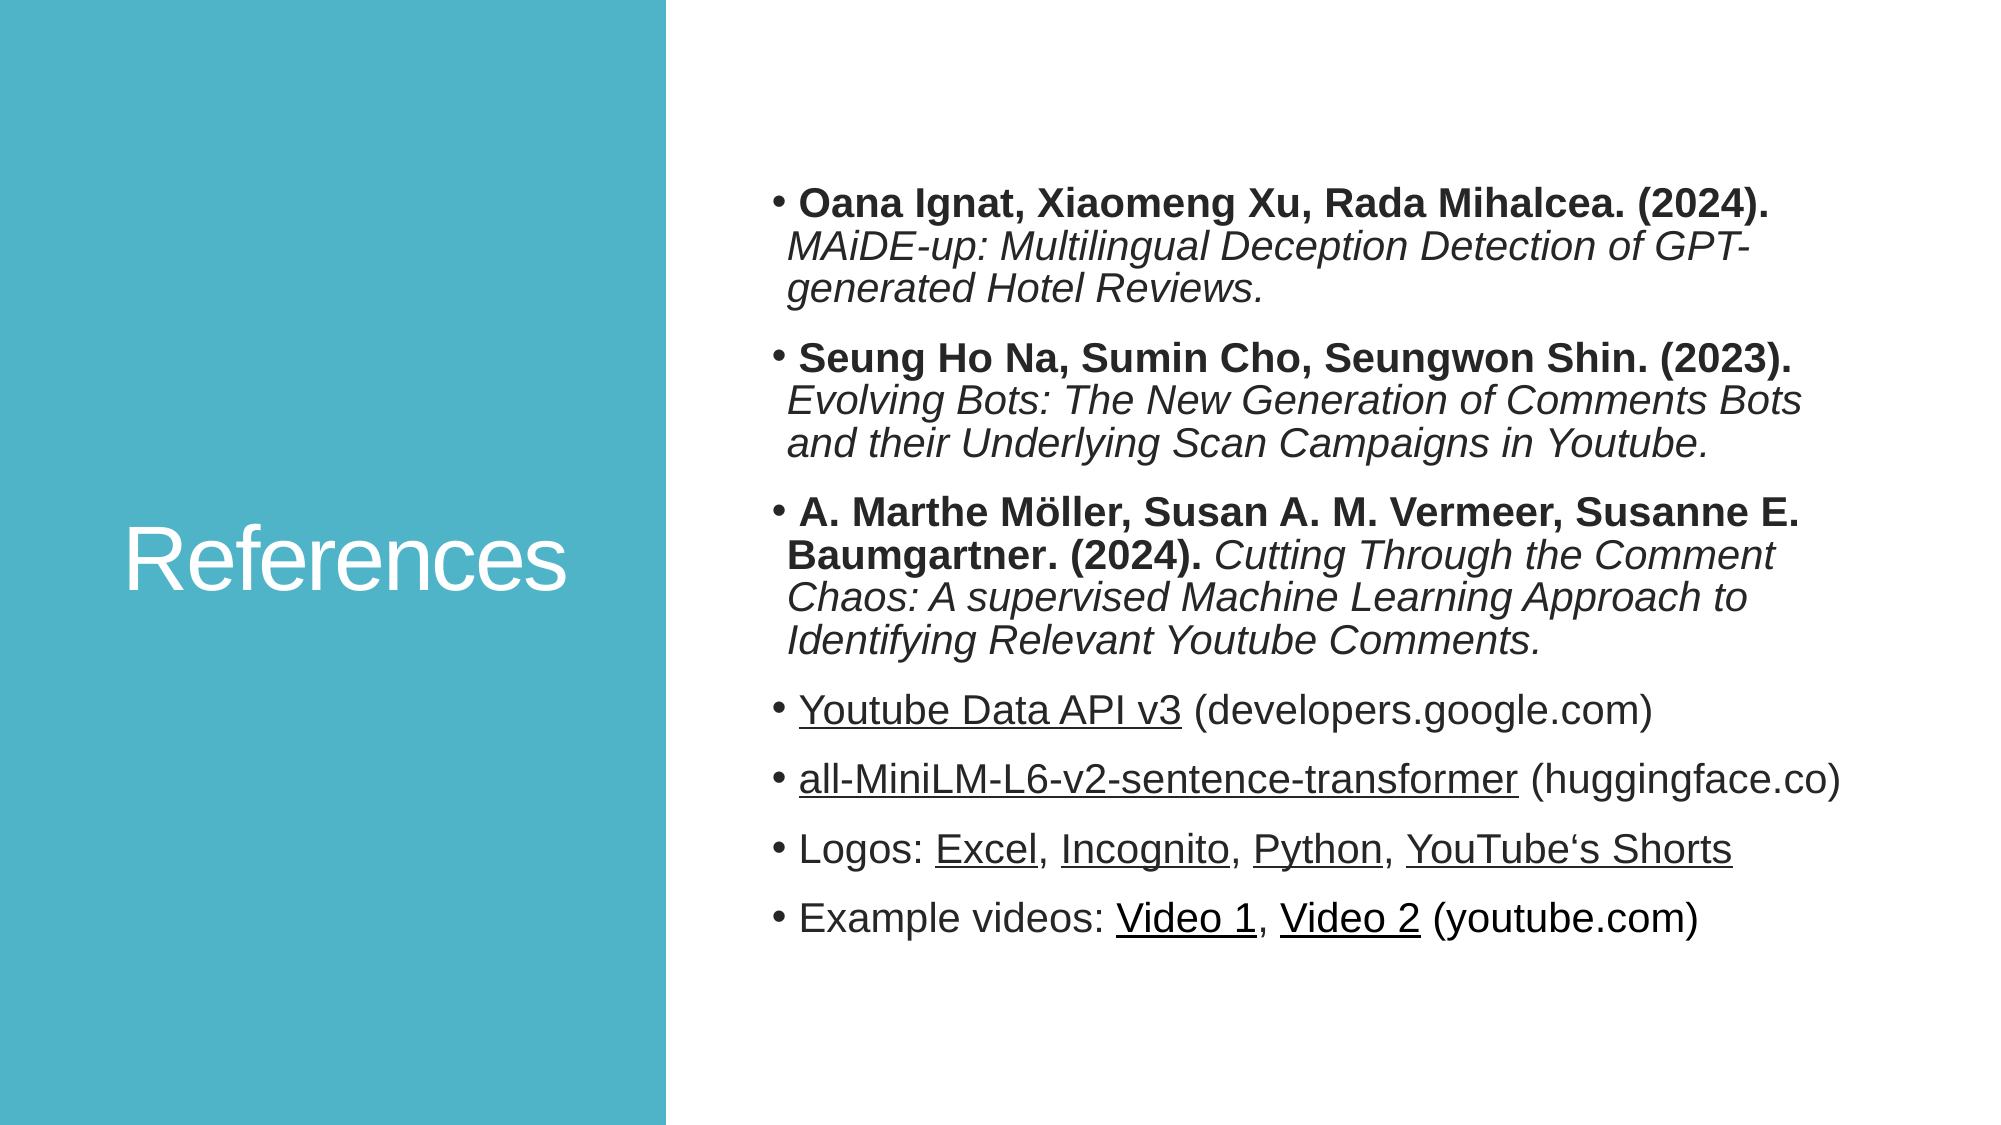

# References
 Oana Ignat, Xiaomeng Xu, Rada Mihalcea. (2024). MAiDE-up: Multilingual Deception Detection of GPT-generated Hotel Reviews.
 Seung Ho Na, Sumin Cho, Seungwon Shin. (2023). Evolving Bots: The New Generation of Comments Bots and their Underlying Scan Campaigns in Youtube.
 A. Marthe Möller, Susan A. M. Vermeer, Susanne E. Baumgartner. (2024). Cutting Through the Comment Chaos: A supervised Machine Learning Approach to Identifying Relevant Youtube Comments.
 Youtube Data API v3 (developers.google.com)
 all-MiniLM-L6-v2-sentence-transformer (huggingface.co)
 Logos: Excel, Incognito, Python, YouTube‘s Shorts
 Example videos: Video 1, Video 2 (youtube.com)